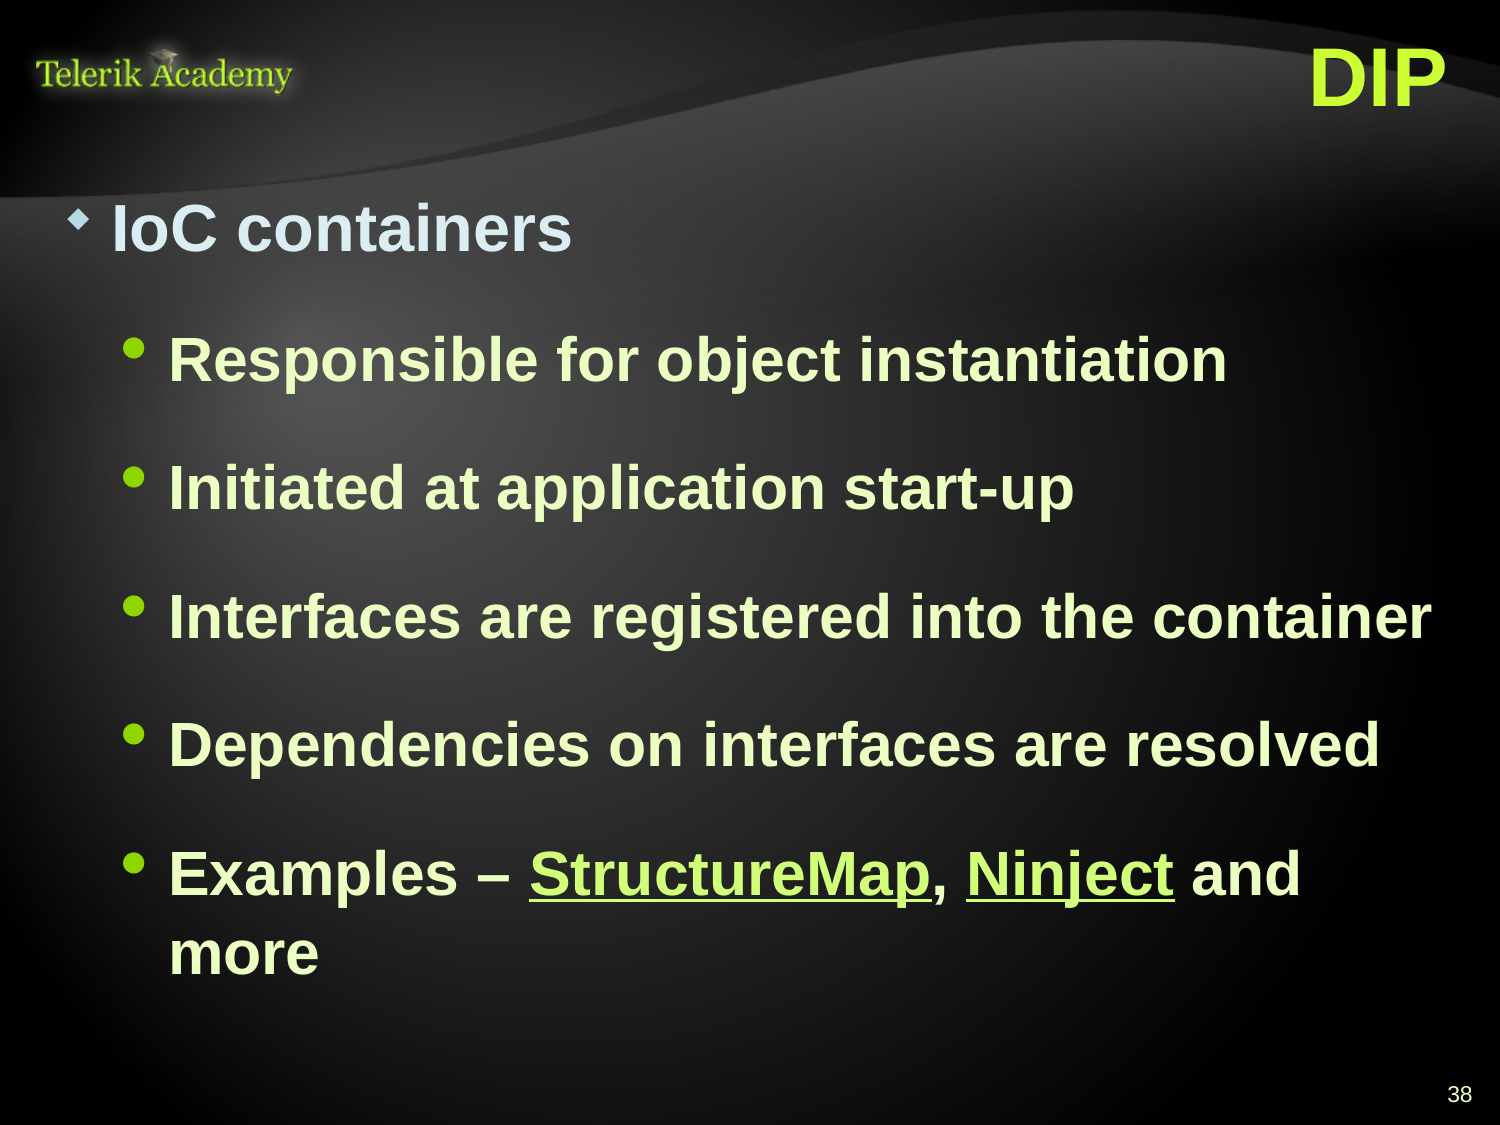

# DIP
IoC containers
Responsible for object instantiation
Initiated at application start-up
Interfaces are registered into the container
Dependencies on interfaces are resolved
Examples – StructureMap, Ninject and more
38